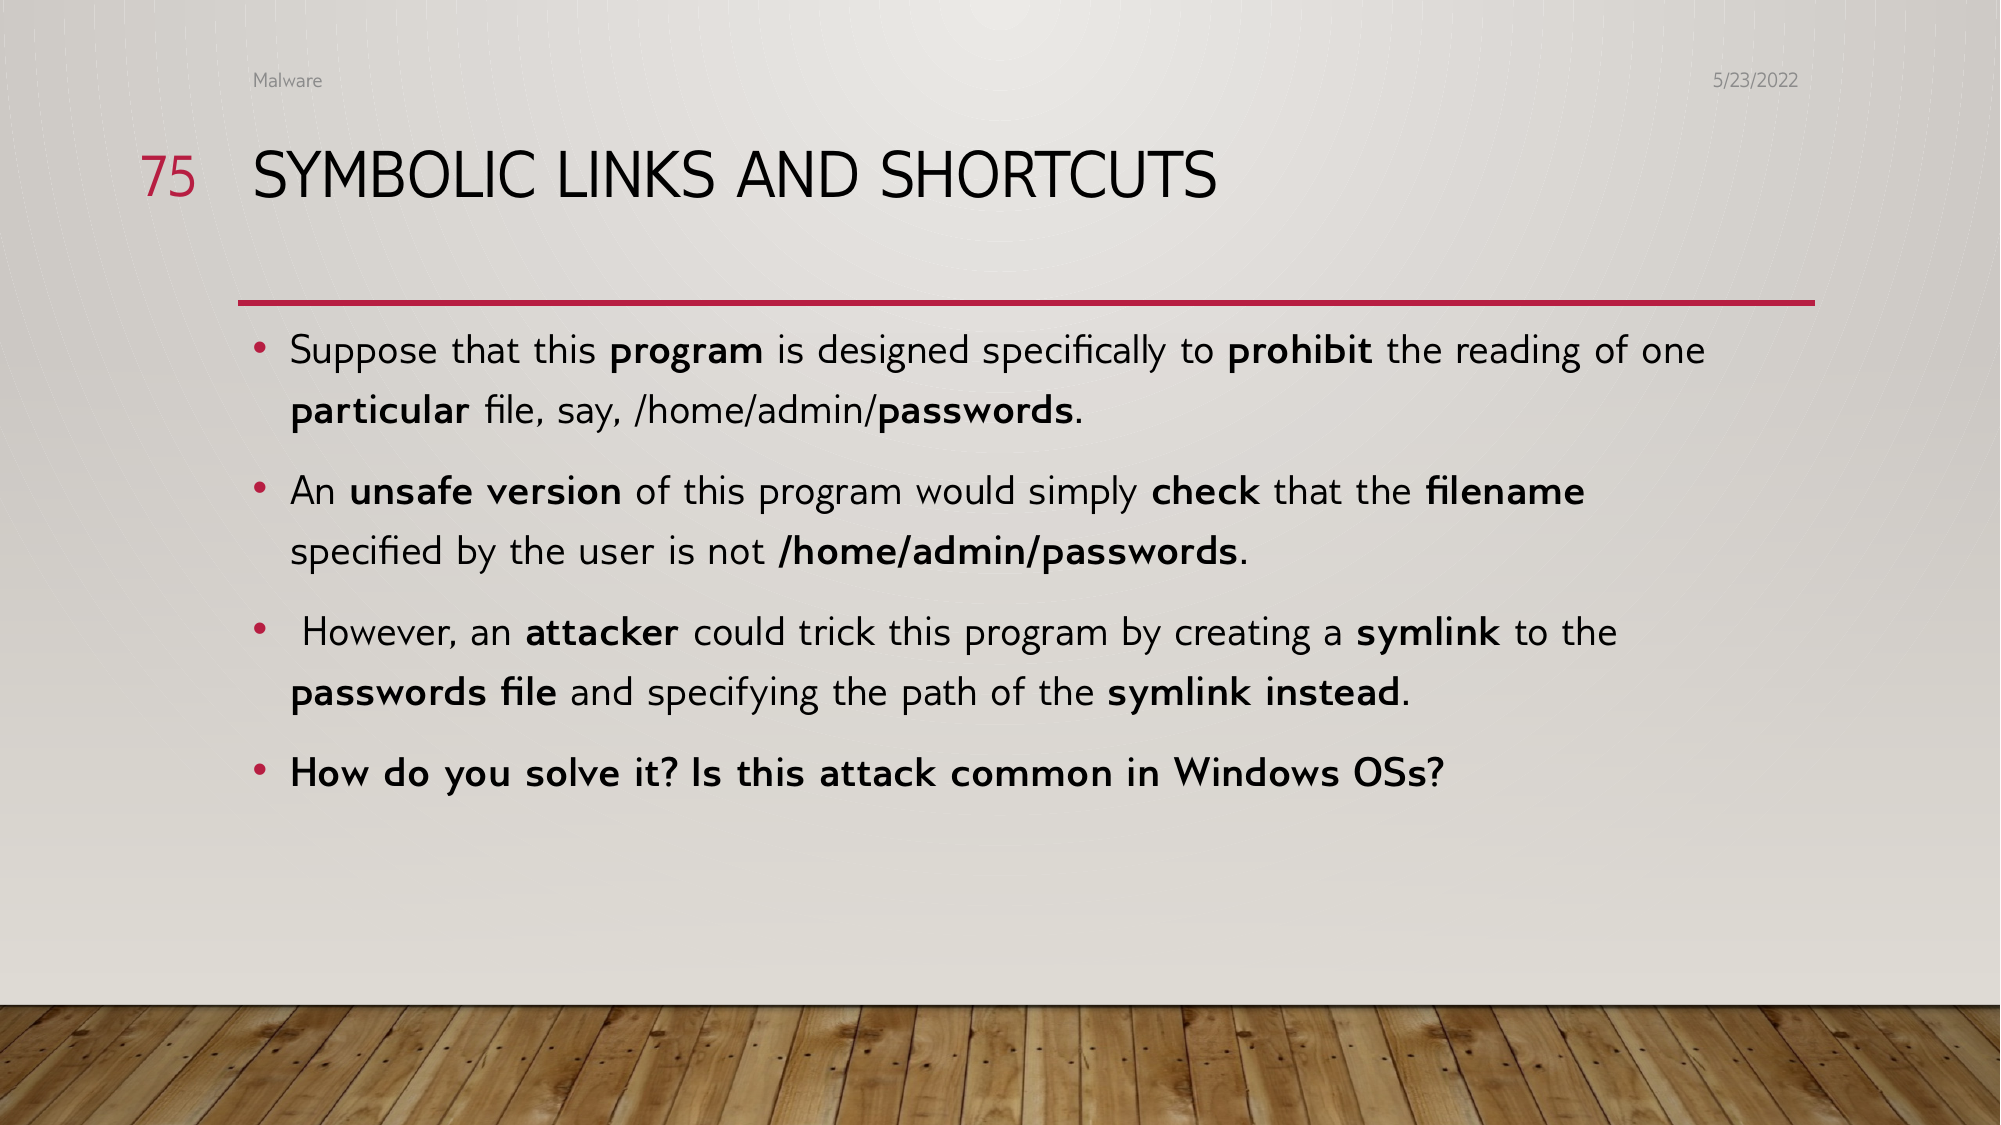

Malware
5/23/2022
75
# Symbolic Links and Shortcuts
Suppose that this program is designed specifically to prohibit the reading of one particular file, say, /home/admin/passwords.
An unsafe version of this program would simply check that the filename specified by the user is not /home/admin/passwords.
 However, an attacker could trick this program by creating a symlink to the passwords file and specifying the path of the symlink instead.
How do you solve it? Is this attack common in Windows OSs?